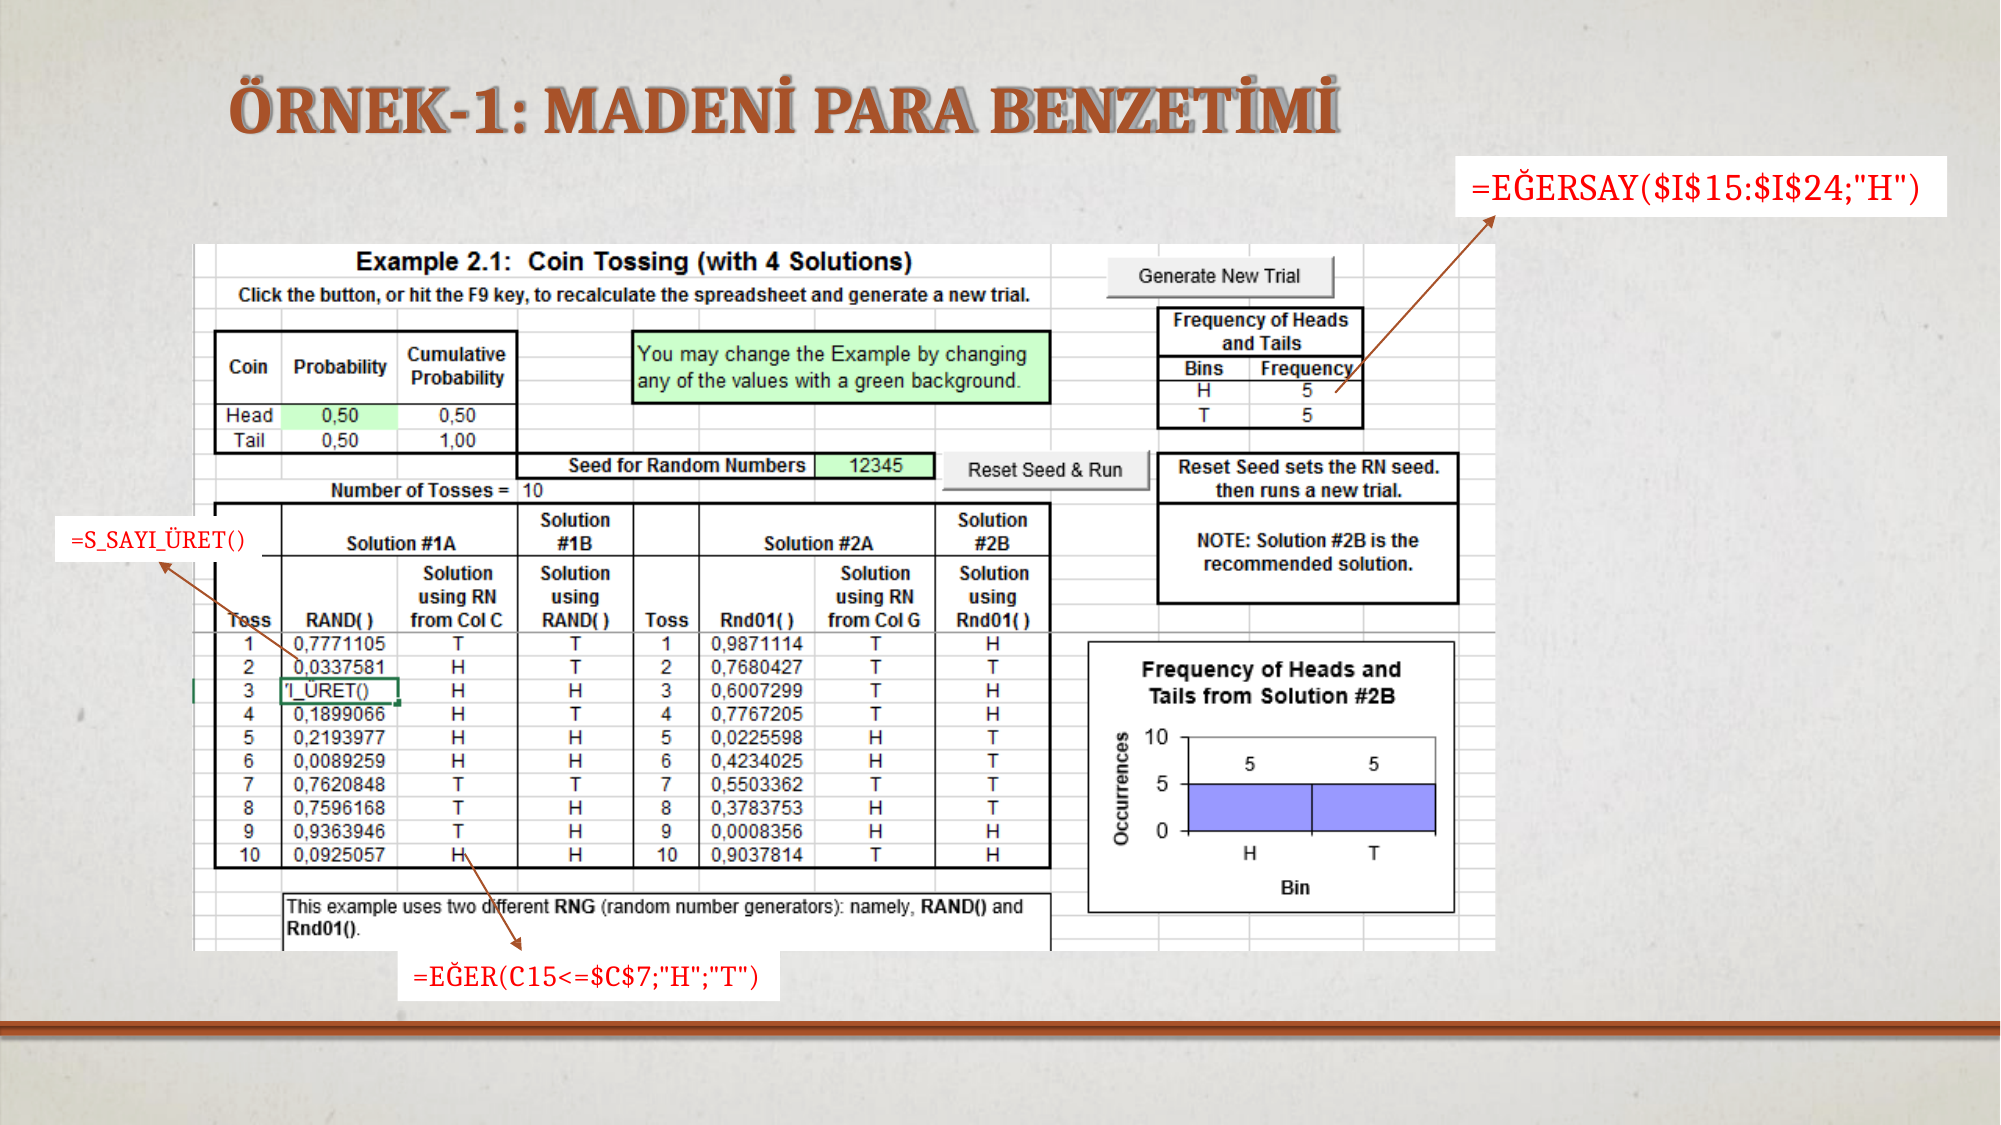

# ÖRNEK-1: MADENİ PARA BENZETİMİ

=EĞERSAY($I$15:$I$24;"H")

=S_SAYI_ÜRET()

=EĞER(C15<=$C$7;"H";"T")